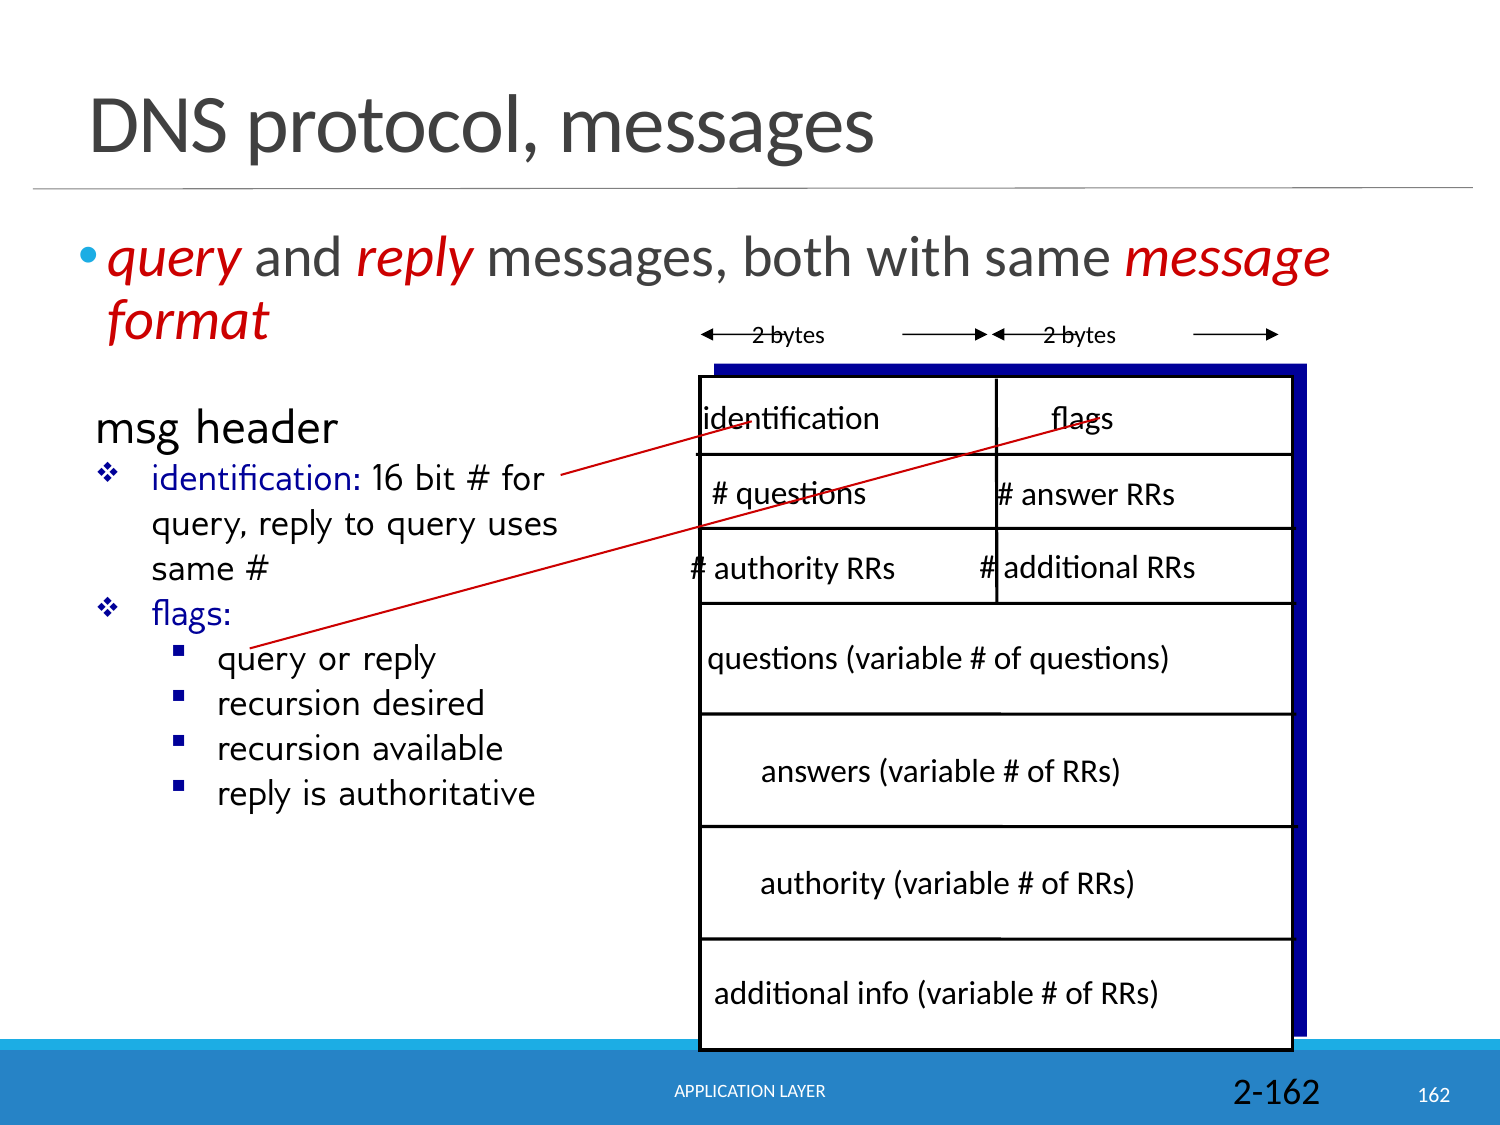

# DNS protocol, messages
query and reply messages, both with same message format
2 bytes

2 bytes

identification
flags

# questions
# answer RRs

# additional RRs
# authority RRs

questions (variable # of questions)

answers (variable # of RRs)

authority (variable # of RRs)

additional info (variable # of RRs)
msg header
identification: 16 bit # for query, reply to query uses same #
flags:
query or reply
recursion desired
recursion available
reply is authoritative

Application Layer
2-162